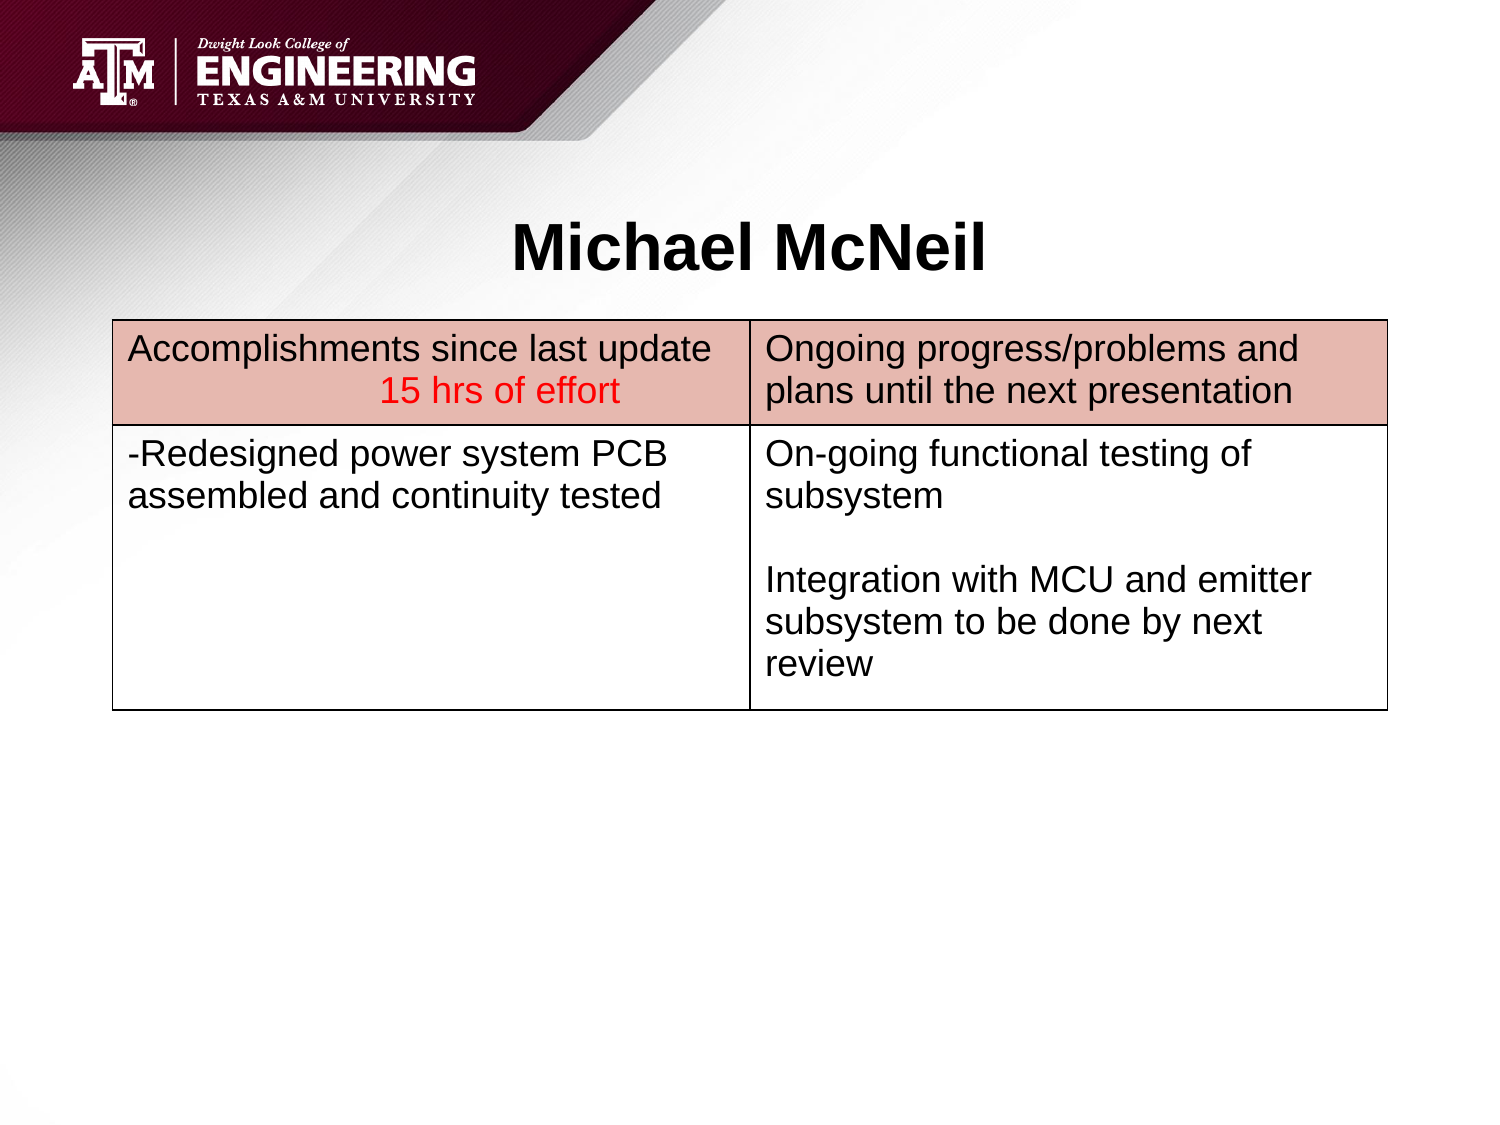

# Michael McNeil
| Accomplishments since last update 15 hrs of effort | Ongoing progress/problems and plans until the next presentation |
| --- | --- |
| -Redesigned power system PCB assembled and continuity tested | On-going functional testing of subsystem Integration with MCU and emitter subsystem to be done by next review |